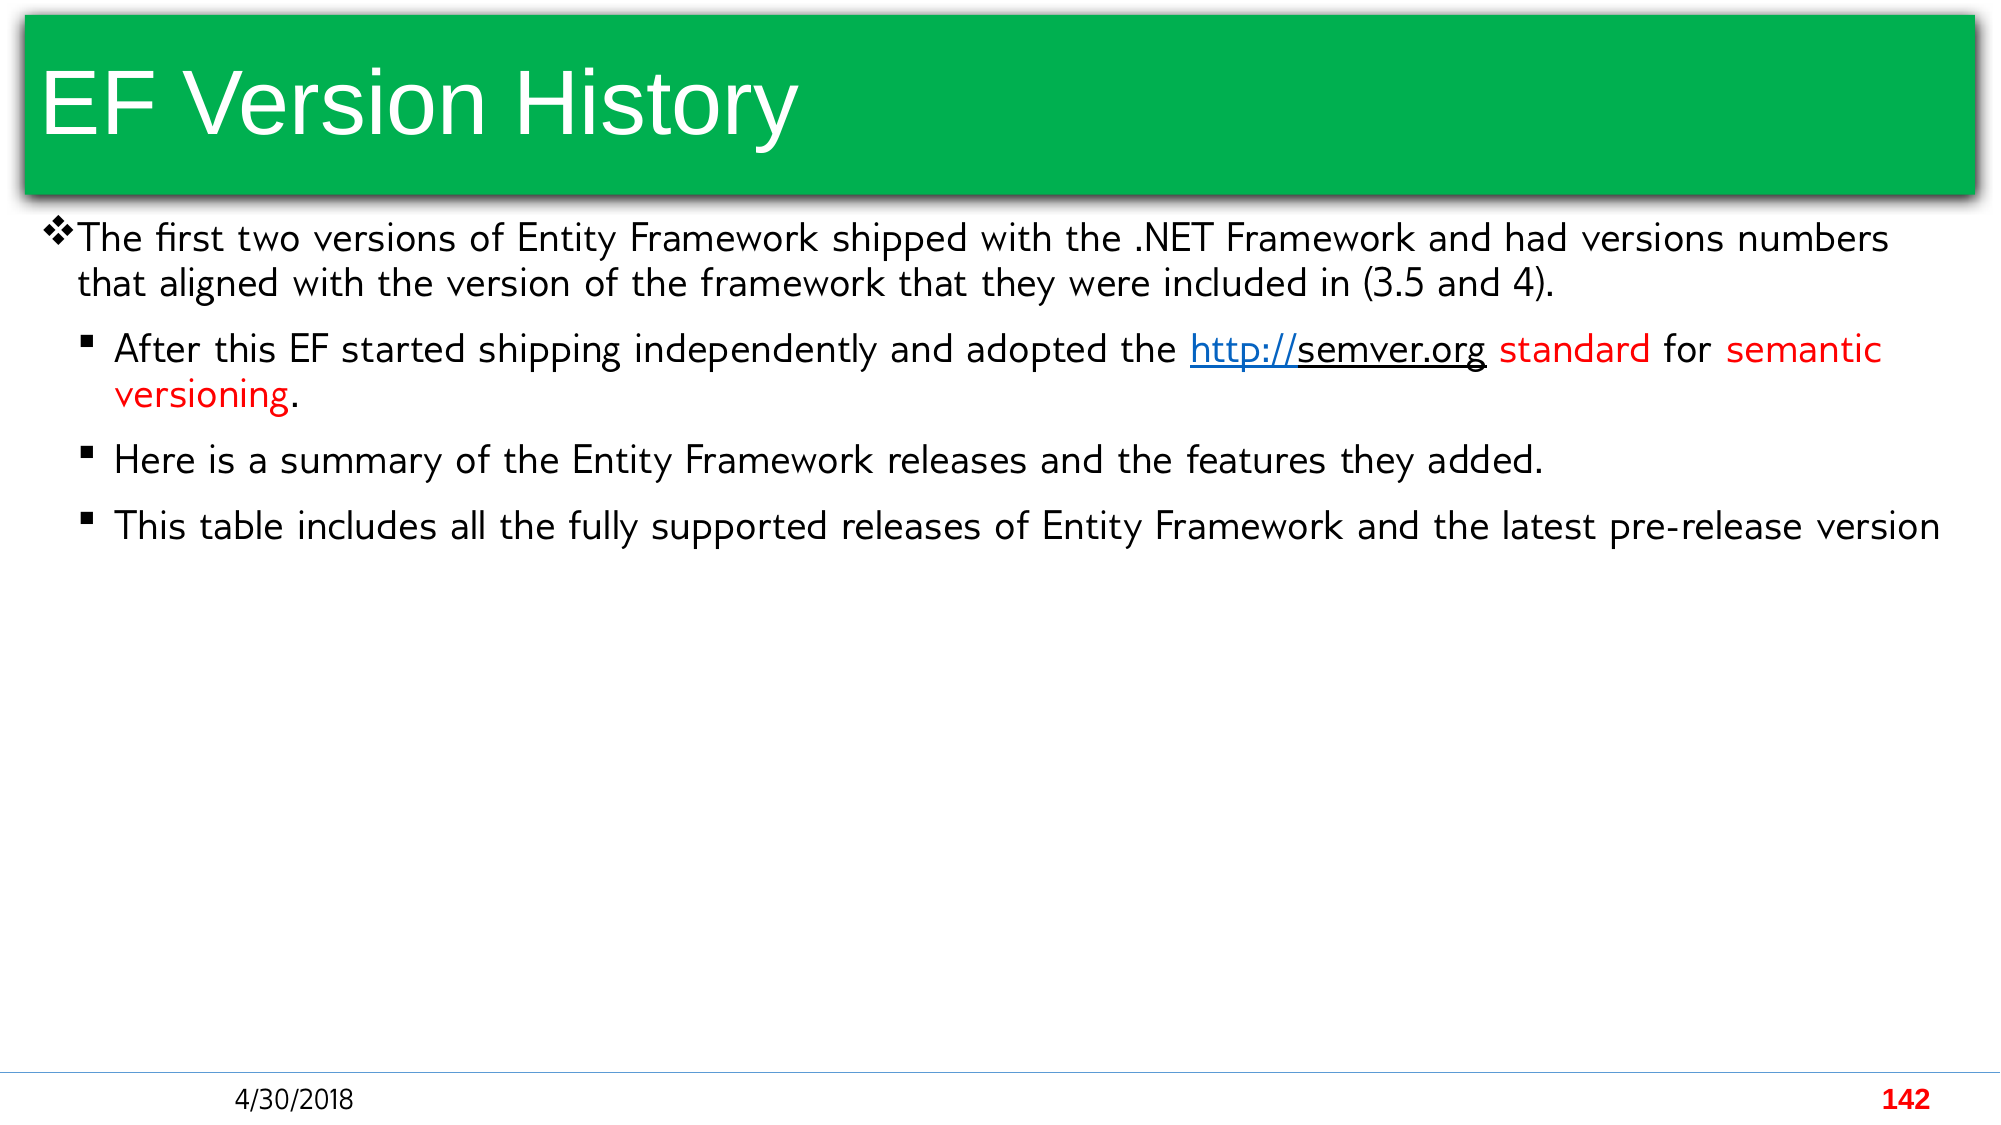

# EF Version History
The first two versions of Entity Framework shipped with the .NET Framework and had versions numbers that aligned with the version of the framework that they were included in (3.5 and 4).
After this EF started shipping independently and adopted the http://semver.org standard for semantic versioning.
Here is a summary of the Entity Framework releases and the features they added.
This table includes all the fully supported releases of Entity Framework and the latest pre-release version
4/30/2018
142